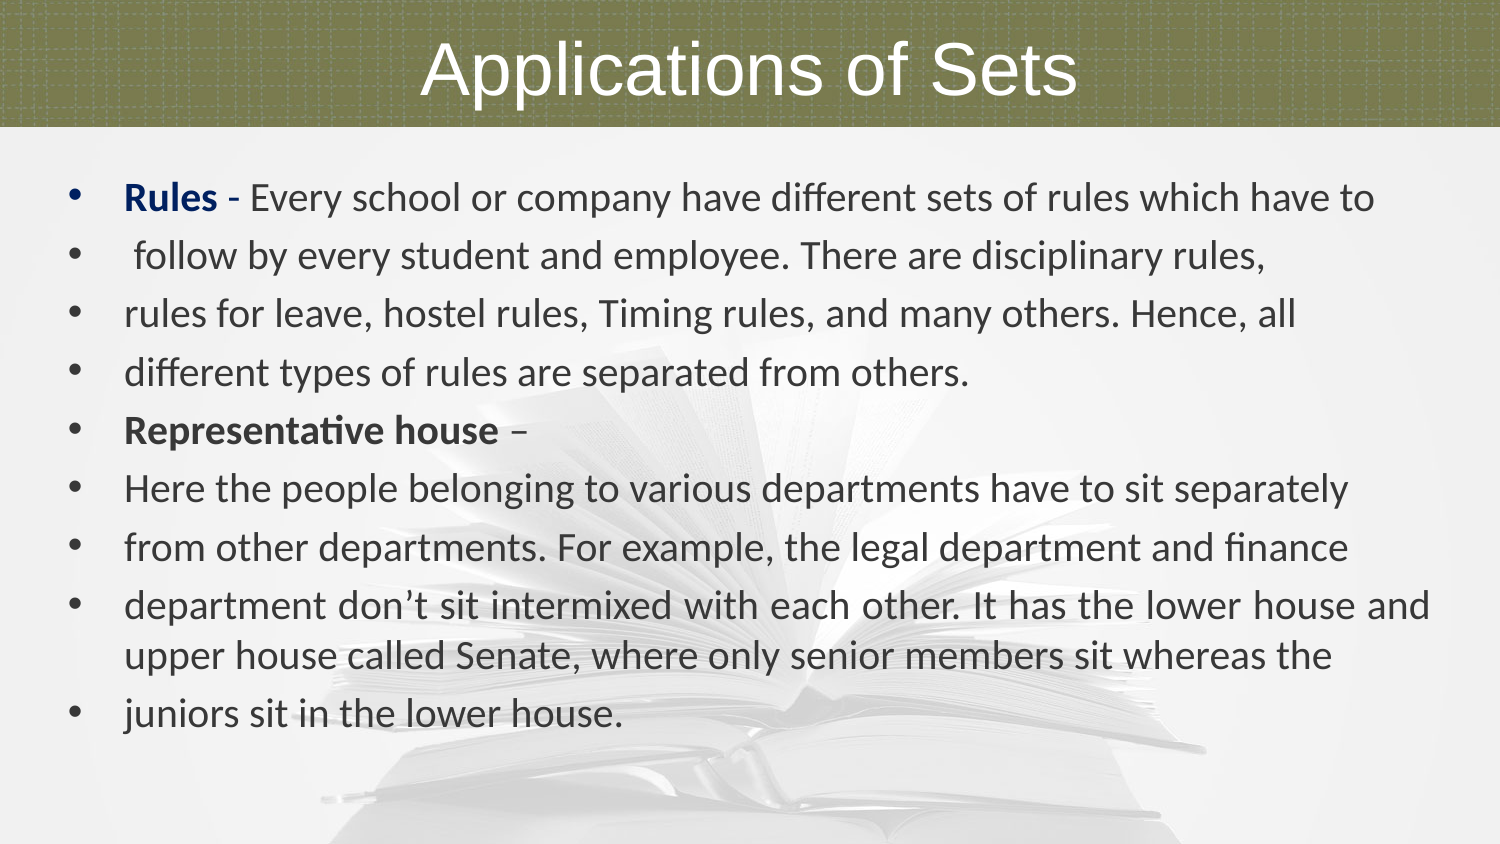

Applications of Sets

Rules - Every school or company have different sets of rules which have to
 follow by every student and employee. There are disciplinary rules,
rules for leave, hostel rules, Timing rules, and many others. Hence, all
different types of rules are separated from others.
Representative house –
Here the people belonging to various departments have to sit separately
from other departments. For example, the legal department and finance
department don’t sit intermixed with each other. It has the lower house and upper house called Senate, where only senior members sit whereas the
juniors sit in the lower house.